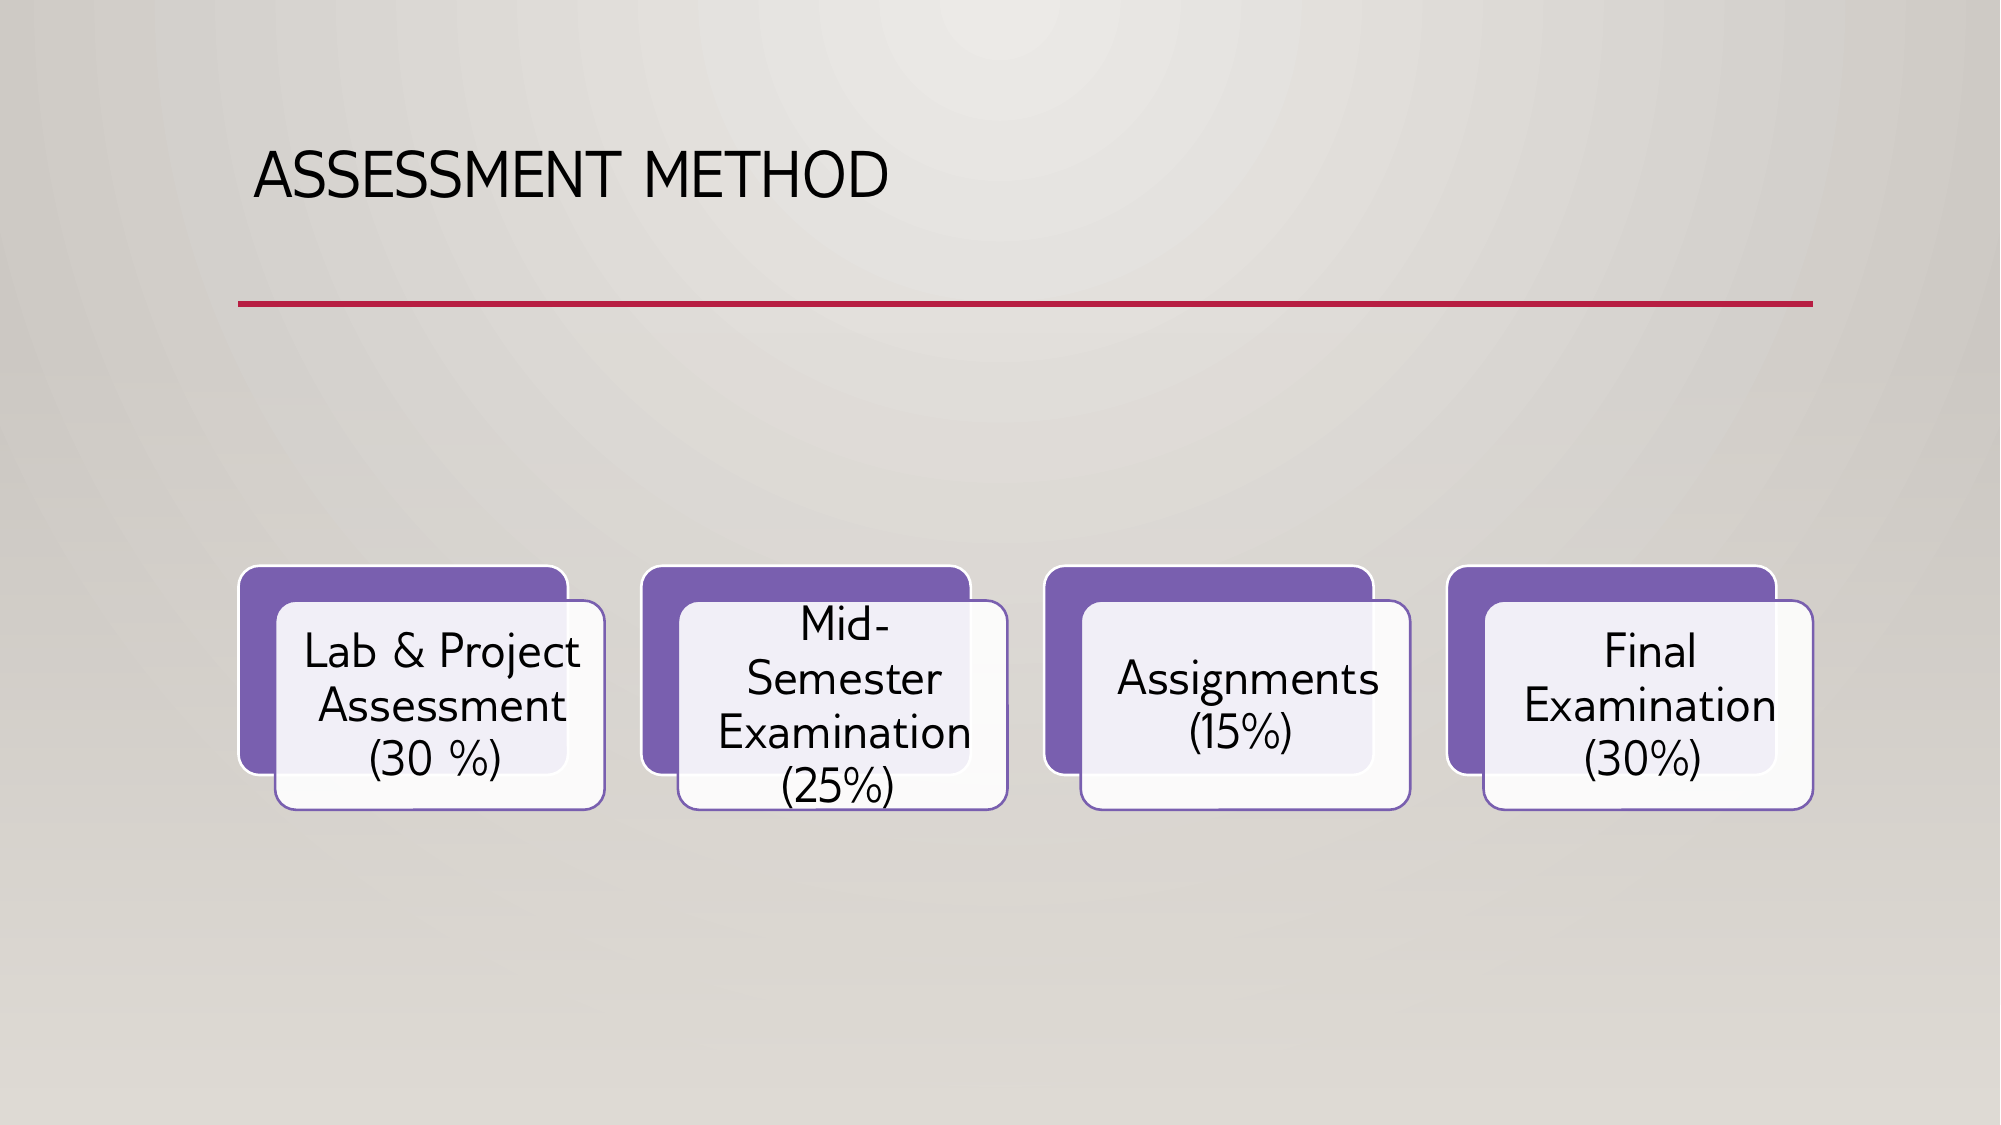

# Assessment Method

Lab & Project Assessment (30 %)
Mid-Semester Examination (25%)
Assignments (15%)
Final Examination (30%)